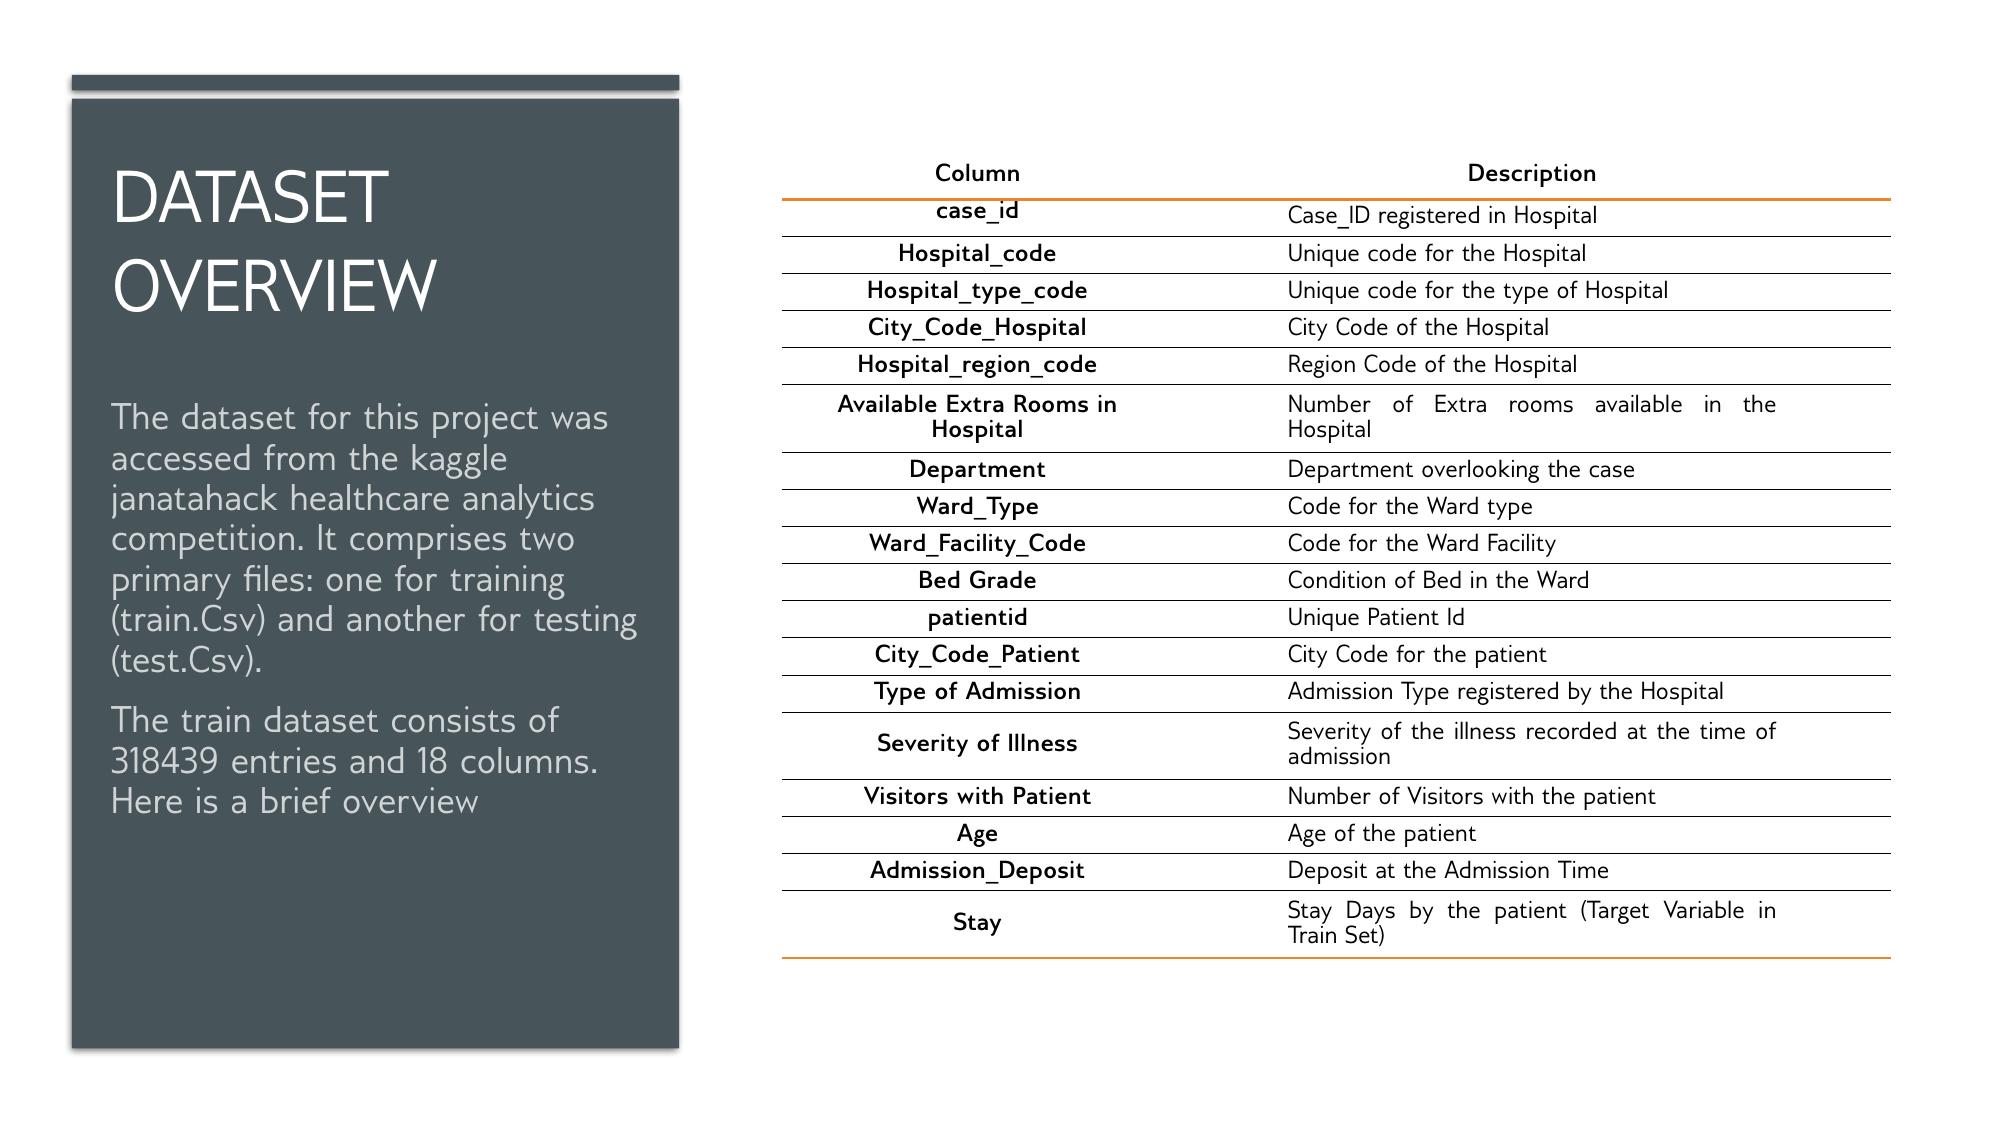

# Dataset Overview
| Column | Description |
| --- | --- |
| case\_id | Case\_ID registered in Hospital |
| Hospital\_code | Unique code for the Hospital |
| Hospital\_type\_code | Unique code for the type of Hospital |
| City\_Code\_Hospital | City Code of the Hospital |
| Hospital\_region\_code | Region Code of the Hospital |
| Available Extra Rooms in Hospital | Number of Extra rooms available in the Hospital |
| Department | Department overlooking the case |
| Ward\_Type | Code for the Ward type |
| Ward\_Facility\_Code | Code for the Ward Facility |
| Bed Grade | Condition of Bed in the Ward |
| patientid | Unique Patient Id |
| City\_Code\_Patient | City Code for the patient |
| Type of Admission | Admission Type registered by the Hospital |
| Severity of Illness | Severity of the illness recorded at the time of admission |
| Visitors with Patient | Number of Visitors with the patient |
| Age | Age of the patient |
| Admission\_Deposit | Deposit at the Admission Time |
| Stay | Stay Days by the patient (Target Variable in Train Set) |
The dataset for this project was accessed from the kaggle janatahack healthcare analytics competition. It comprises two primary files: one for training (train.Csv) and another for testing (test.Csv).
The train dataset consists of 318439 entries and 18 columns. Here is a brief overview